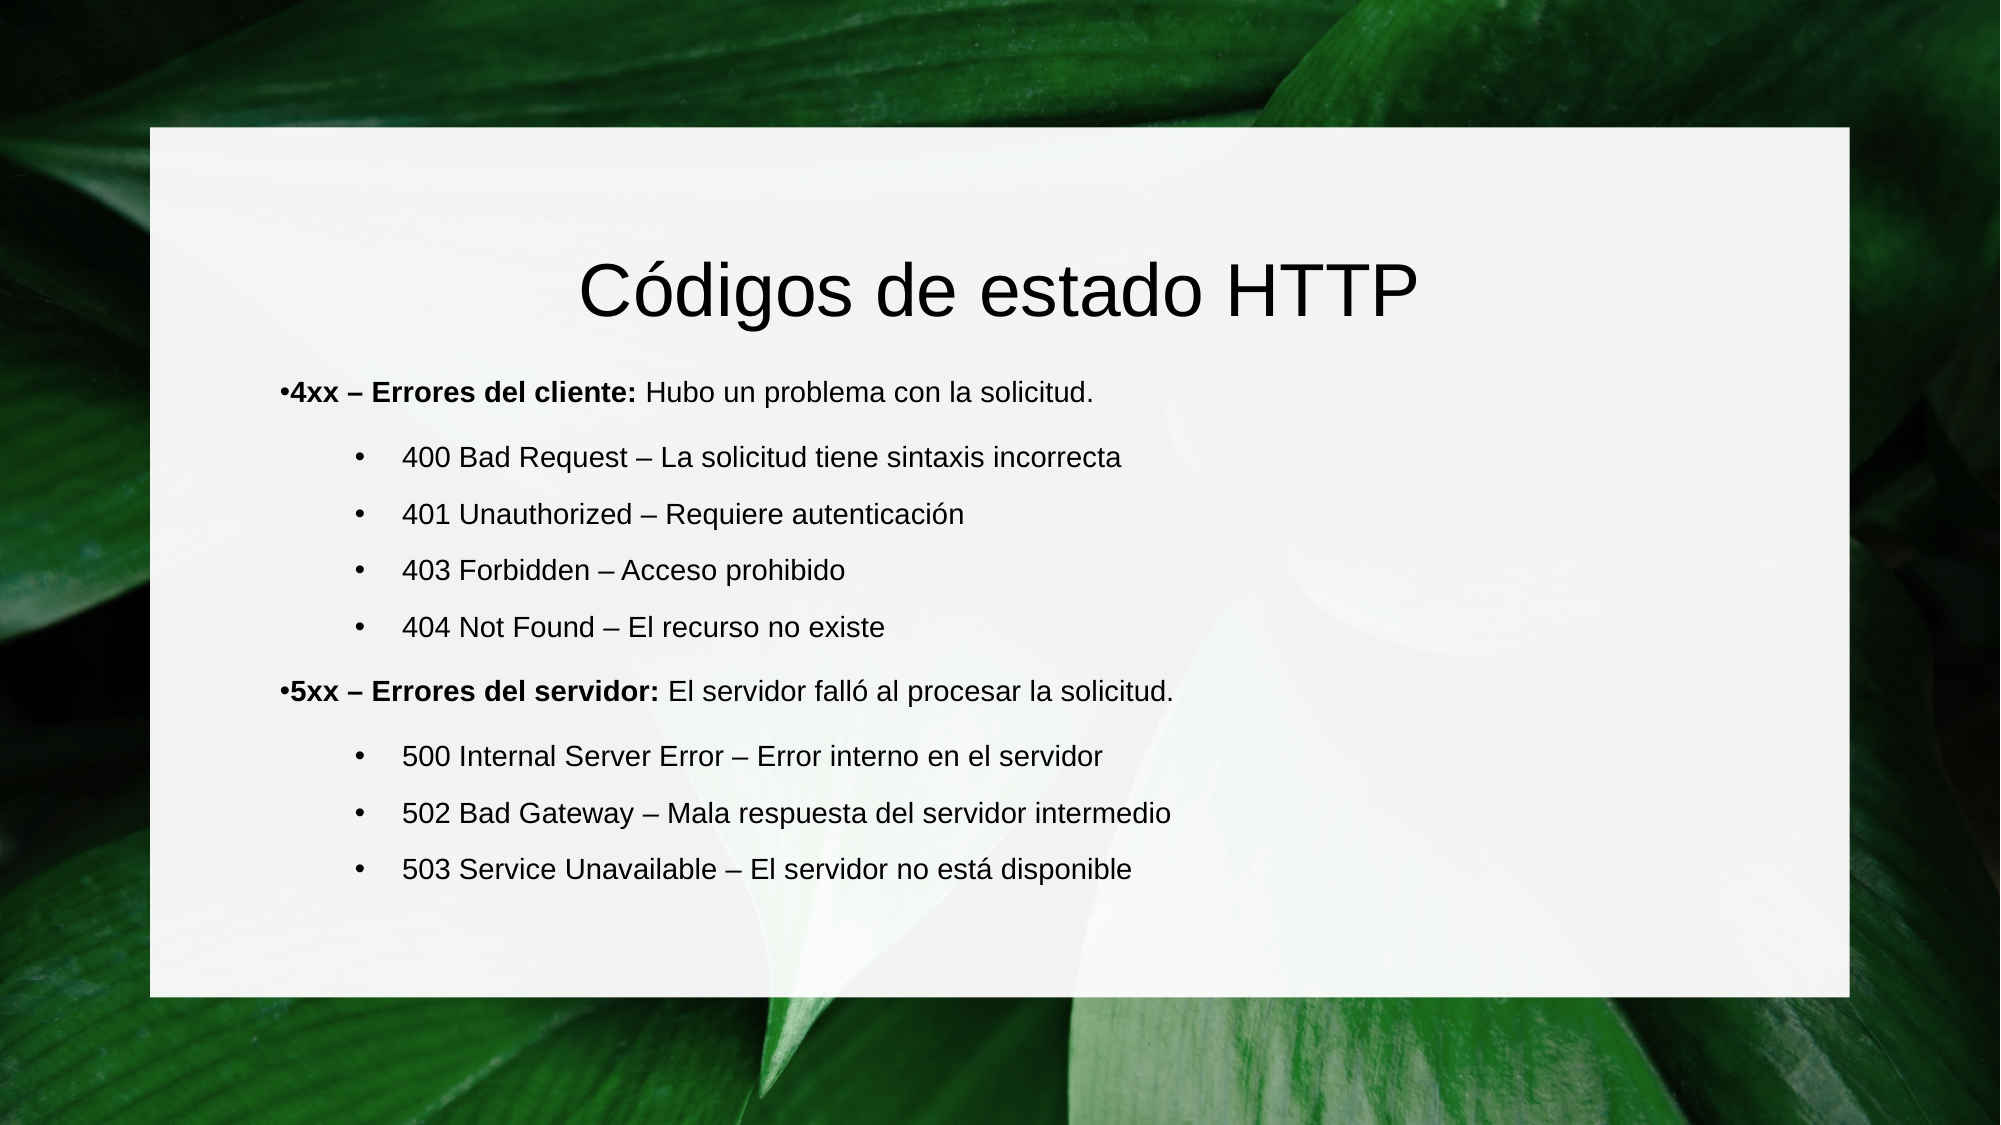

# Códigos de estado HTTP
4xx – Errores del cliente: Hubo un problema con la solicitud.
400 Bad Request – La solicitud tiene sintaxis incorrecta
401 Unauthorized – Requiere autenticación
403 Forbidden – Acceso prohibido
404 Not Found – El recurso no existe
5xx – Errores del servidor: El servidor falló al procesar la solicitud.
500 Internal Server Error – Error interno en el servidor
502 Bad Gateway – Mala respuesta del servidor intermedio
503 Service Unavailable – El servidor no está disponible